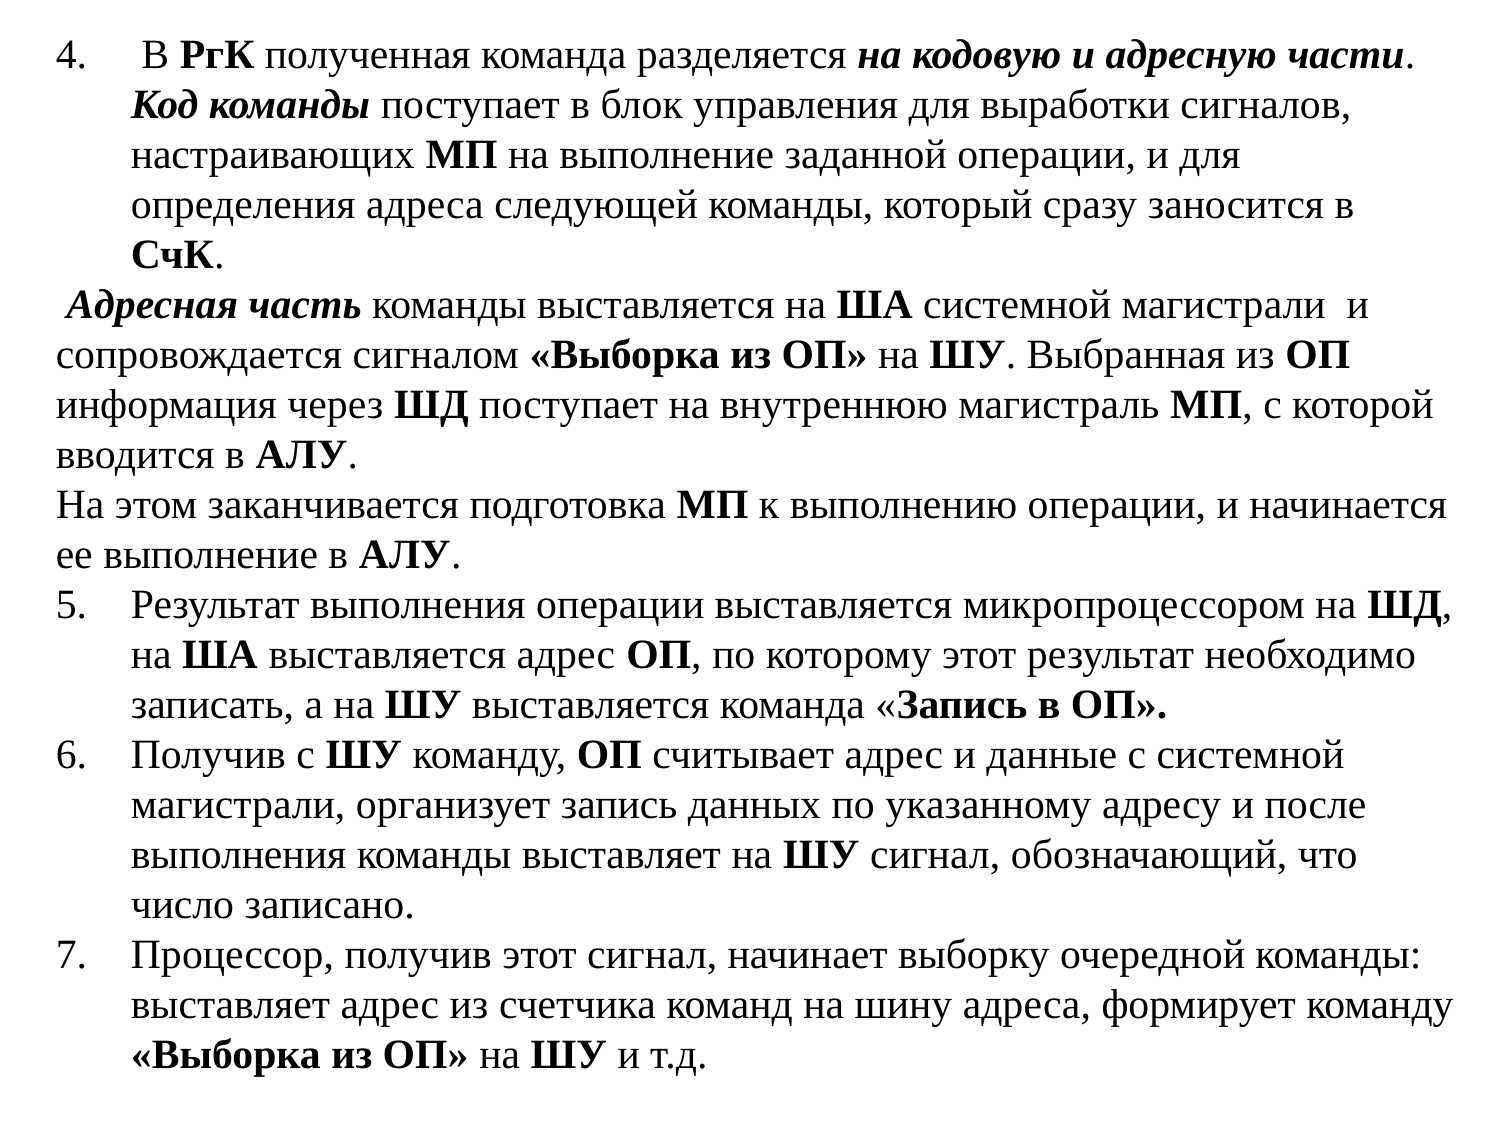

В РгК полученная команда разделяется на кодовую и адресную части. Код команды поступает в блок управления для выработки сигналов, настраивающих МП на выполнение заданной операции, и для определения адреса следующей команды, который сразу заносится в СчК.
 Адресная часть команды выставляется на ША системной магистрали  и сопровождается сигналом «Выборка из ОП» на ШУ. Выбранная из ОП информация через ШД поступает на внутреннюю магистраль МП, с которой вводится в АЛУ.
На этом заканчивается подготовка МП к выполнению операции, и начинается ее выполнение в АЛУ.
Результат выполнения операции выставляется микропроцессором на ШД, на ША выставляется адрес ОП, по которому этот результат необходимо записать, а на ШУ выставляется команда «Запись в ОП».
Получив с ШУ команду, ОП считывает адрес и данные с системной магистрали, организует запись данных по указанному адресу и после выполнения команды выставляет на ШУ сигнал, обозначающий, что число записано.
Процессор, получив этот сигнал, начинает выборку очередной команды: выставляет адрес из счетчика команд на шину адреса, формирует команду «Выборка из ОП» на ШУ и т.д.